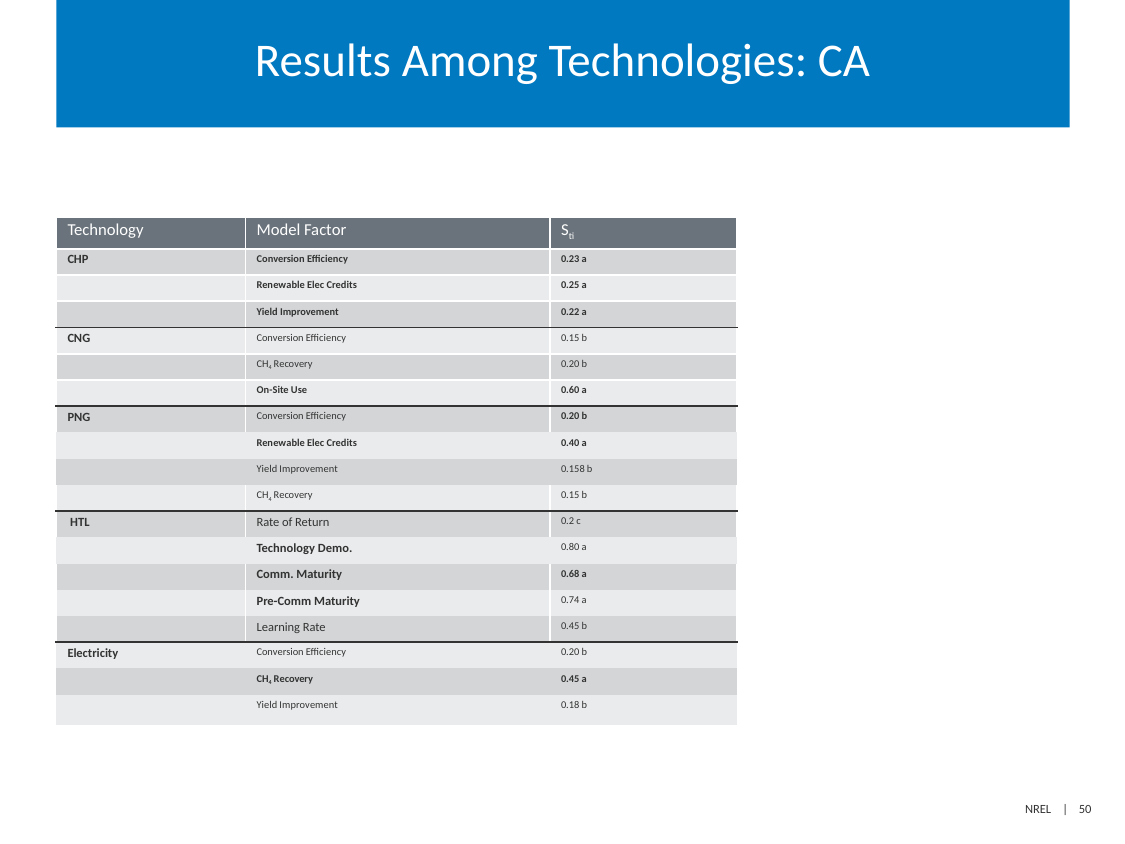

# Results Among Technologies: CA
| Technology | Model Factor | Sti |
| --- | --- | --- |
| CHP | Conversion Efficiency | 0.23 a |
|  | Renewable Elec Credits | 0.25 a |
|  | Yield Improvement | 0.22 a |
| CNG | Conversion Efficiency | 0.15 b |
|  | CH4 Recovery | 0.20 b |
|  | On-Site Use | 0.60 a |
| PNG | Conversion Efficiency | 0.20 b |
|  | Renewable Elec Credits | 0.40 a |
|  | Yield Improvement | 0.158 b |
|  | CH4 Recovery | 0.15 b |
| HTL | Rate of Return | 0.2 c |
|  | Technology Demo. | 0.80 a |
|  | Comm. Maturity | 0.68 a |
|  | Pre-Comm Maturity | 0.74 a |
|  | Learning Rate | 0.45 b |
| Electricity | Conversion Efficiency | 0.20 b |
|  | CH4 Recovery | 0.45 a |
|  | Yield Improvement | 0.18 b |